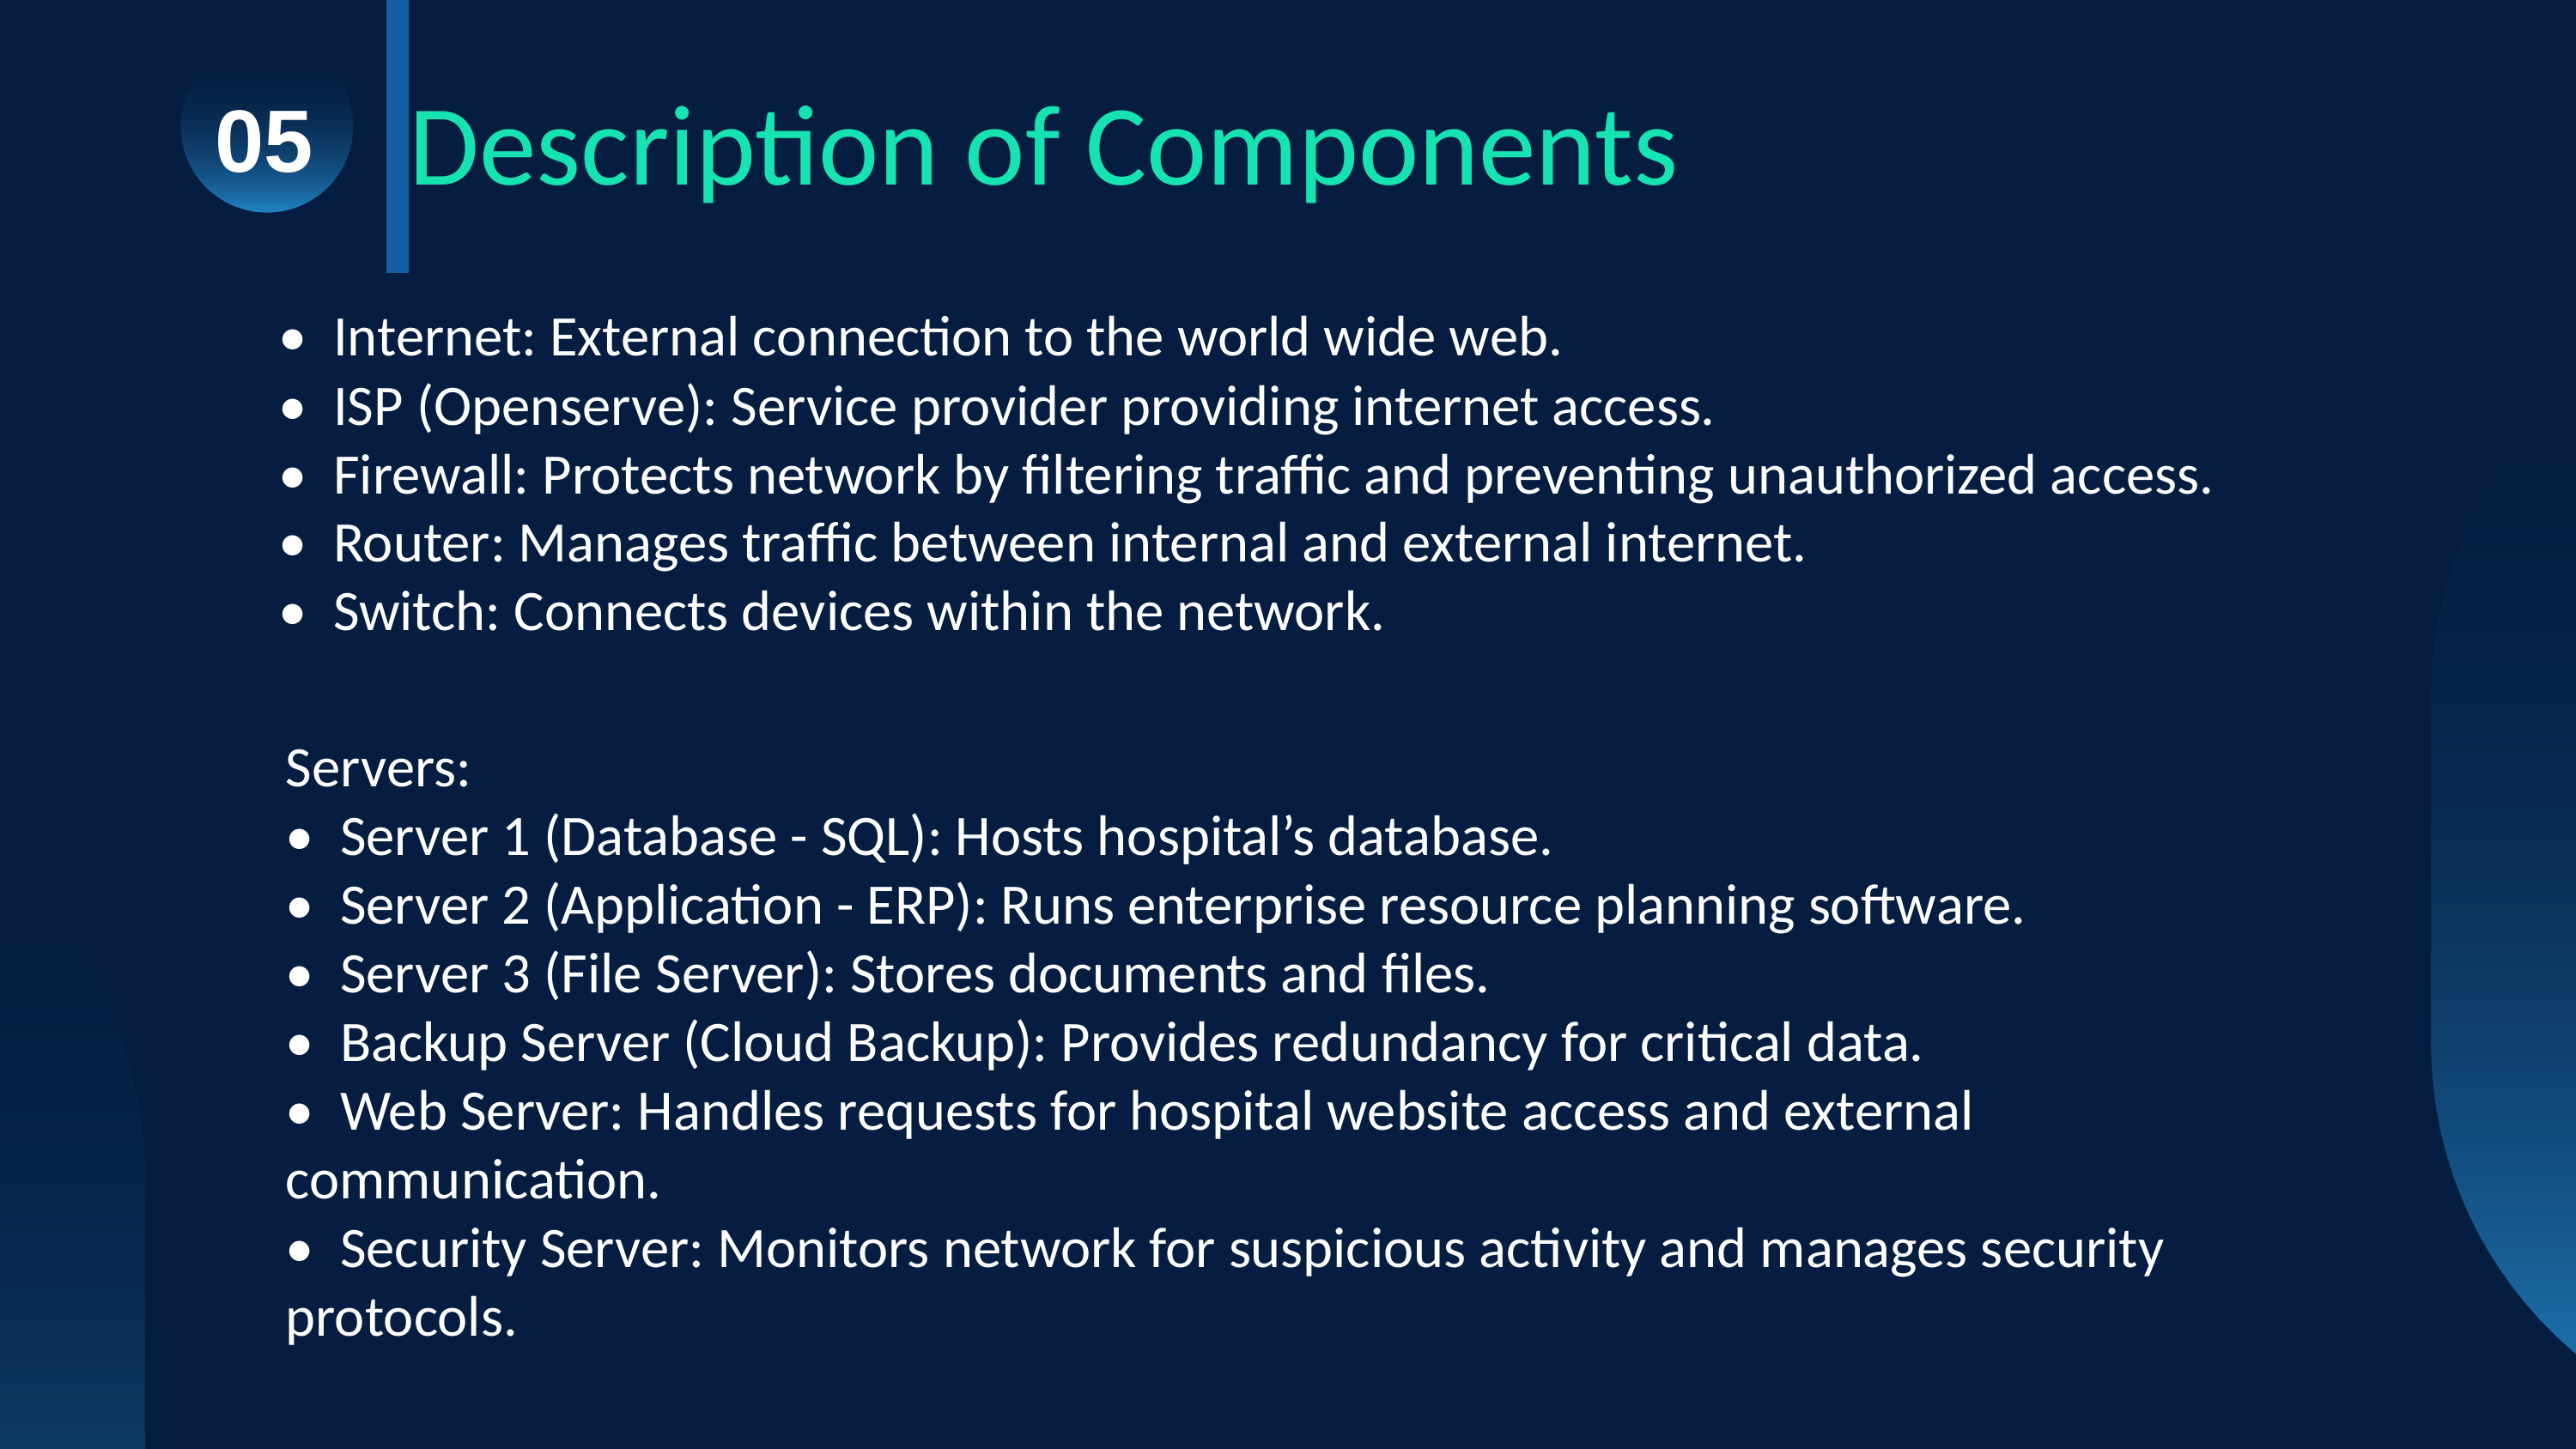

05
Description of Components

•  Internet: External connection to the world wide web.​
•  ISP (Openserve): Service provider providing internet access.​
•  Firewall: Protects network by filtering traffic and preventing unauthorized access.​
•  Router: Manages traffic between internal and external internet.​
•  Switch: Connects devices within the network.​
​
Servers:
•  Server 1 (Database - SQL): Hosts hospital’s database.
•  Server 2 (Application - ERP): Runs enterprise resource planning software.
•  Server 3 (File Server): Stores documents and files.
•  Backup Server (Cloud Backup): Provides redundancy for critical data.
•  Web Server: Handles requests for hospital website access and external communication.
•  Security Server: Monitors network for suspicious activity and manages security protocols.